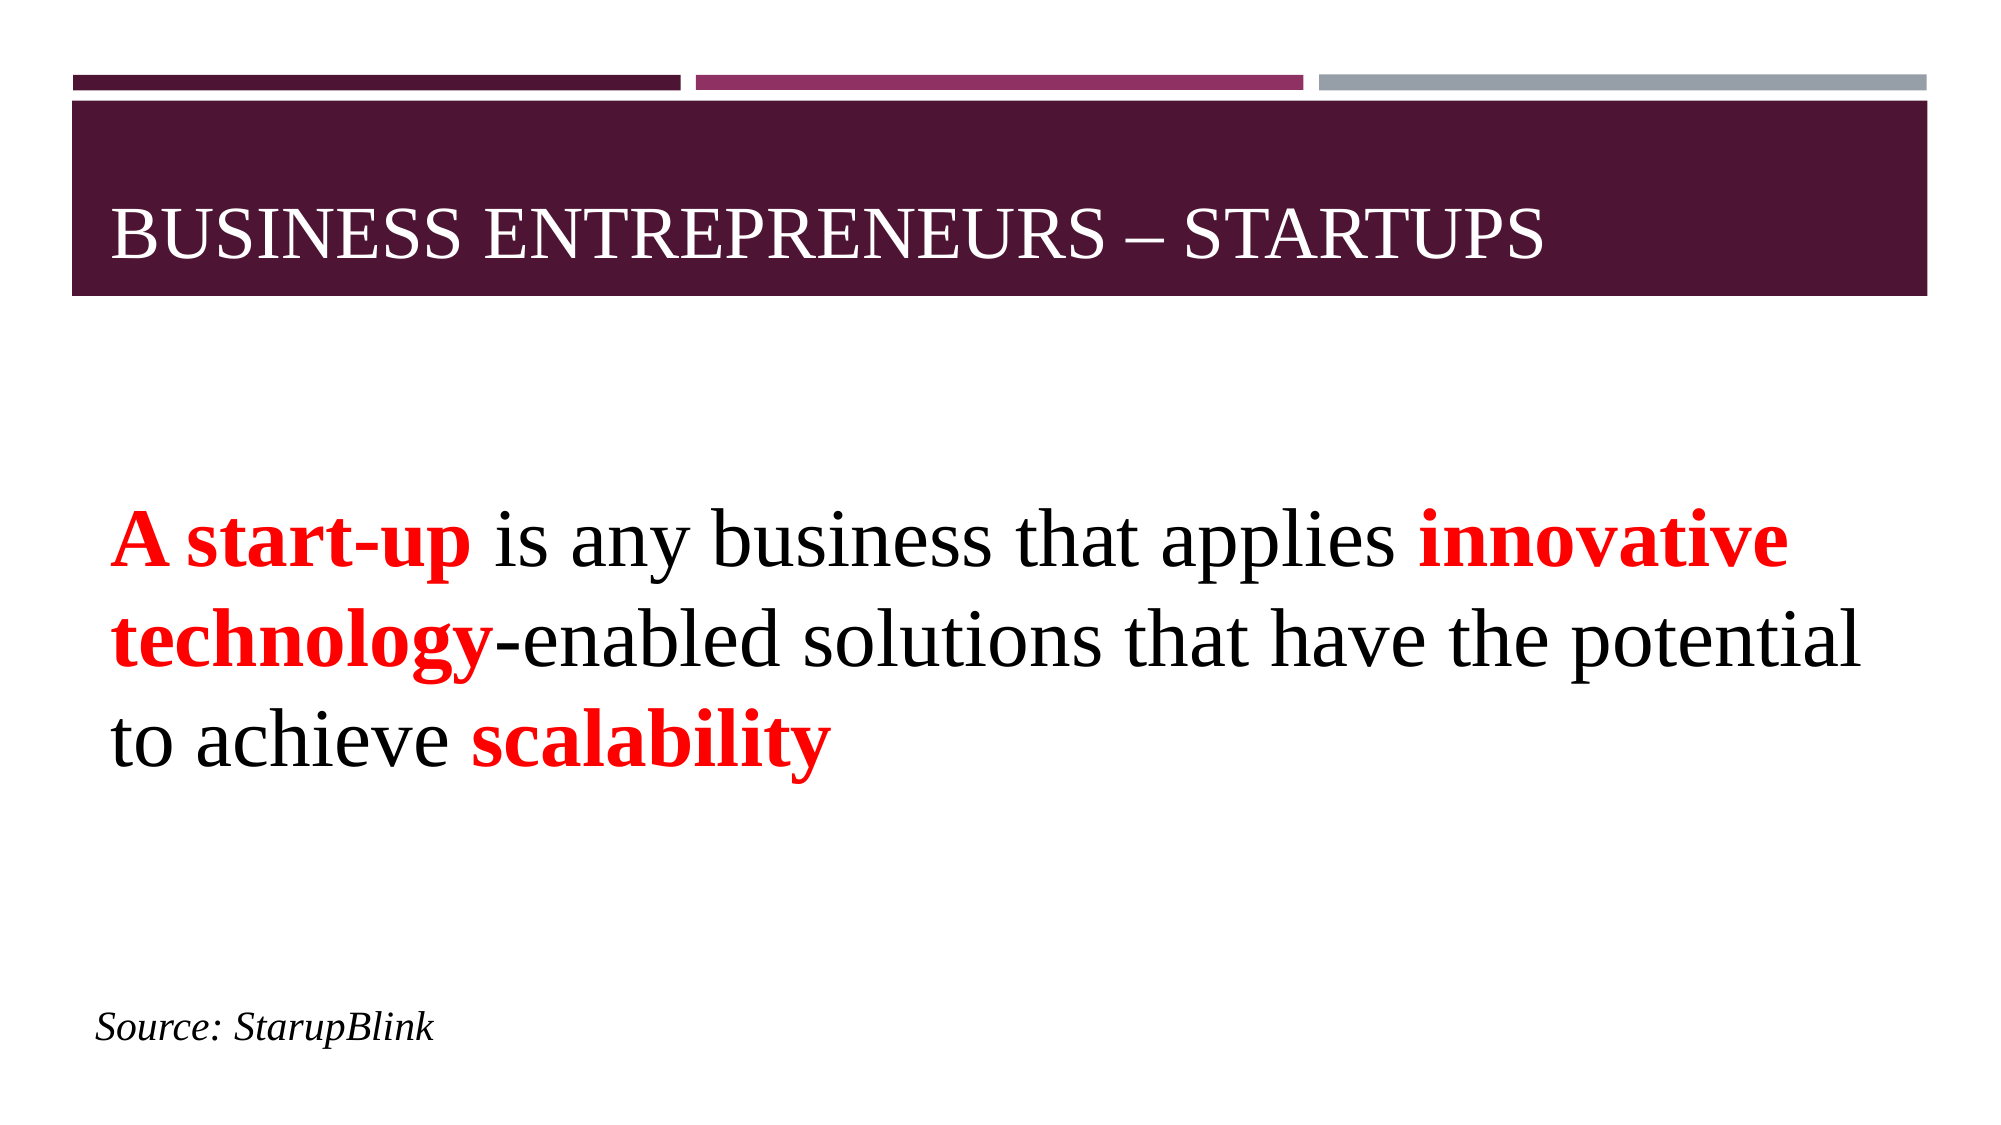

# BUSINESS ENTREPRENEURS – STARTUPS
A start-up is any business that applies innovative technology-enabled solutions that have the potential to achieve scalability
Source: StarupBlink